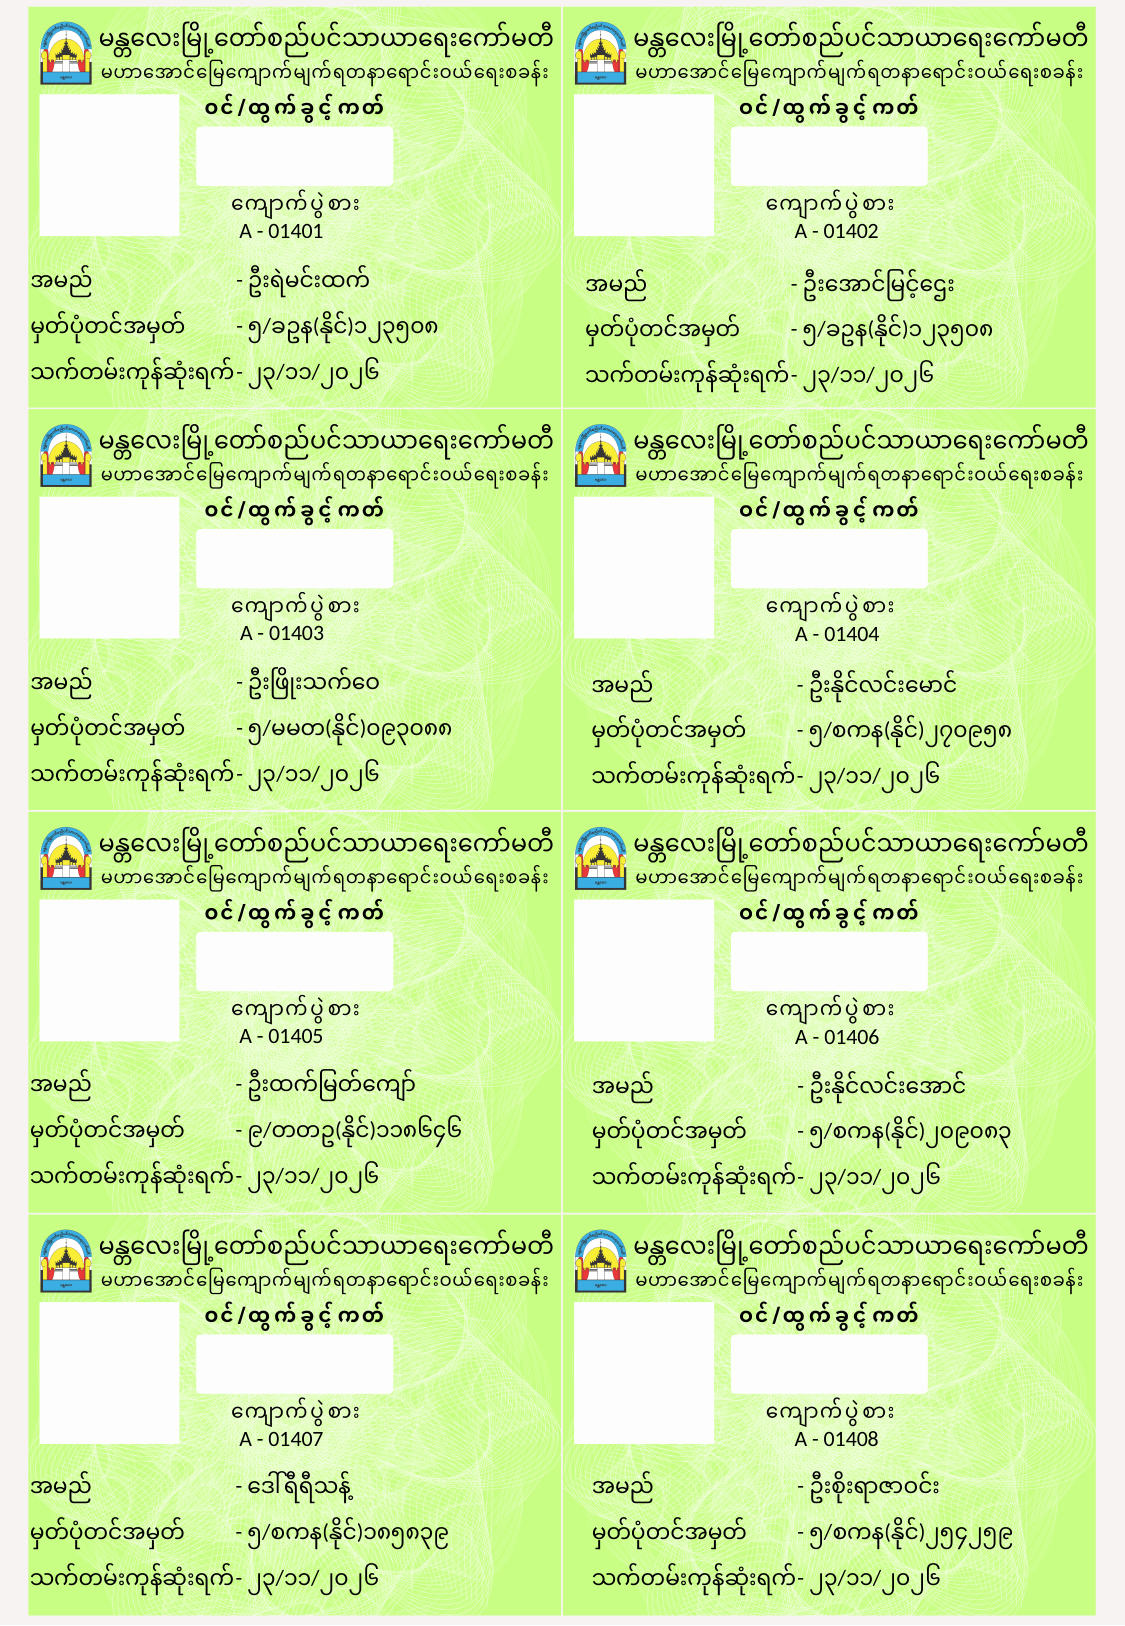

A - 01401
A - 01402
အမည်	- ဦးရဲမင်းထက်
မှတ်ပုံတင်အမှတ်	- ၅/ခဥန(နိုင်)၁၂၃၅၀၈
သက်တမ်းကုန်ဆုံးရက်	- ၂၃/၁၁/၂၀၂၆
အမည်	- ဦးအောင်မြင့်ဌေး
မှတ်ပုံတင်အမှတ်	- ၅/ခဥန(နိုင်)၁၂၃၅၀၈
သက်တမ်းကုန်ဆုံးရက်	- ၂၃/၁၁/၂၀၂၆
A - 01403
A - 01404
အမည်	- ဦးဖြိုးသက်ဝေ
မှတ်ပုံတင်အမှတ်	- ၅/မမတ(နိုင်)၀၉၃၀၈၈
သက်တမ်းကုန်ဆုံးရက်	- ၂၃/၁၁/၂၀၂၆
အမည်	- ဦးနိုင်လင်းမောင်
မှတ်ပုံတင်အမှတ်	- ၅/စကန(နိုင်)၂၇၀၉၅၈
သက်တမ်းကုန်ဆုံးရက်	- ၂၃/၁၁/၂၀၂၆
A - 01405
A - 01406
အမည်	- ဦးထက်မြတ်ကျော်
မှတ်ပုံတင်အမှတ်	- ၉/တတဥ(နိုင်)၁၁၈၆၄၆
သက်တမ်းကုန်ဆုံးရက်	- ၂၃/၁၁/၂၀၂၆
အမည်	- ဦးနိုင်လင်းအောင်
မှတ်ပုံတင်အမှတ်	- ၅/စကန(နိုင်)၂၀၉၀၈၃
သက်တမ်းကုန်ဆုံးရက်	- ၂၃/၁၁/၂၀၂၆
A - 01407
A - 01408
အမည်	- ဒေါ်ရီရီသန့်
မှတ်ပုံတင်အမှတ်	- ၅/စကန(နိုင်)၁၈၅၈၃၉
သက်တမ်းကုန်ဆုံးရက်	- ၂၃/၁၁/၂၀၂၆
အမည်	- ဦးစိုးရာဇာဝင်း
မှတ်ပုံတင်အမှတ်	- ၅/စကန(နိုင်)၂၅၄၂၅၉
သက်တမ်းကုန်ဆုံးရက်	- ၂၃/၁၁/၂၀၂၆